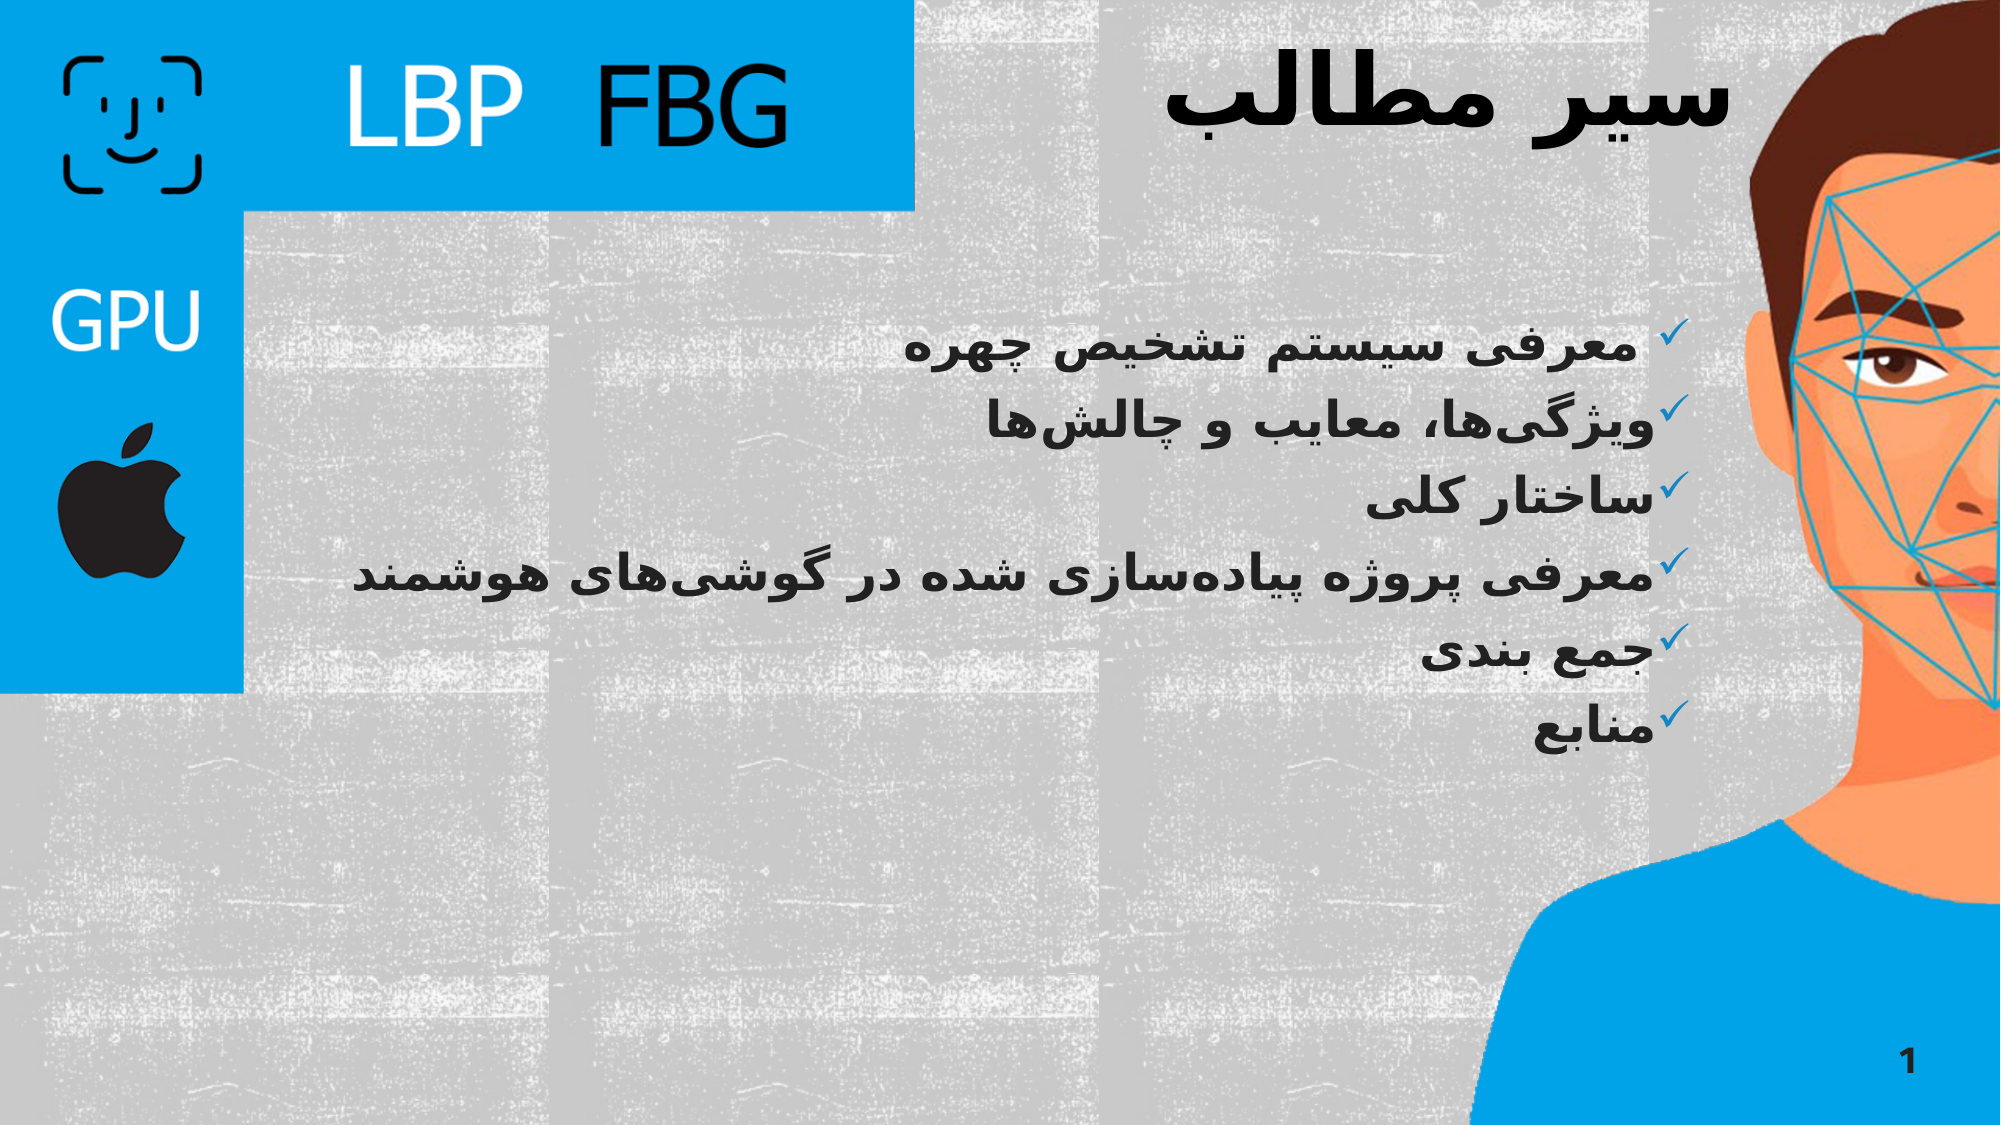

# سیر مطالب
 معرفی سیستم تشخیص چهره
ویژگی‌ها،‌ معایب و چالش‌ها
ساختار کلی
معرفی پروژه پیاده‌سازی شده در گوشی‌های هوشمند
جمع بندی
منابع

1